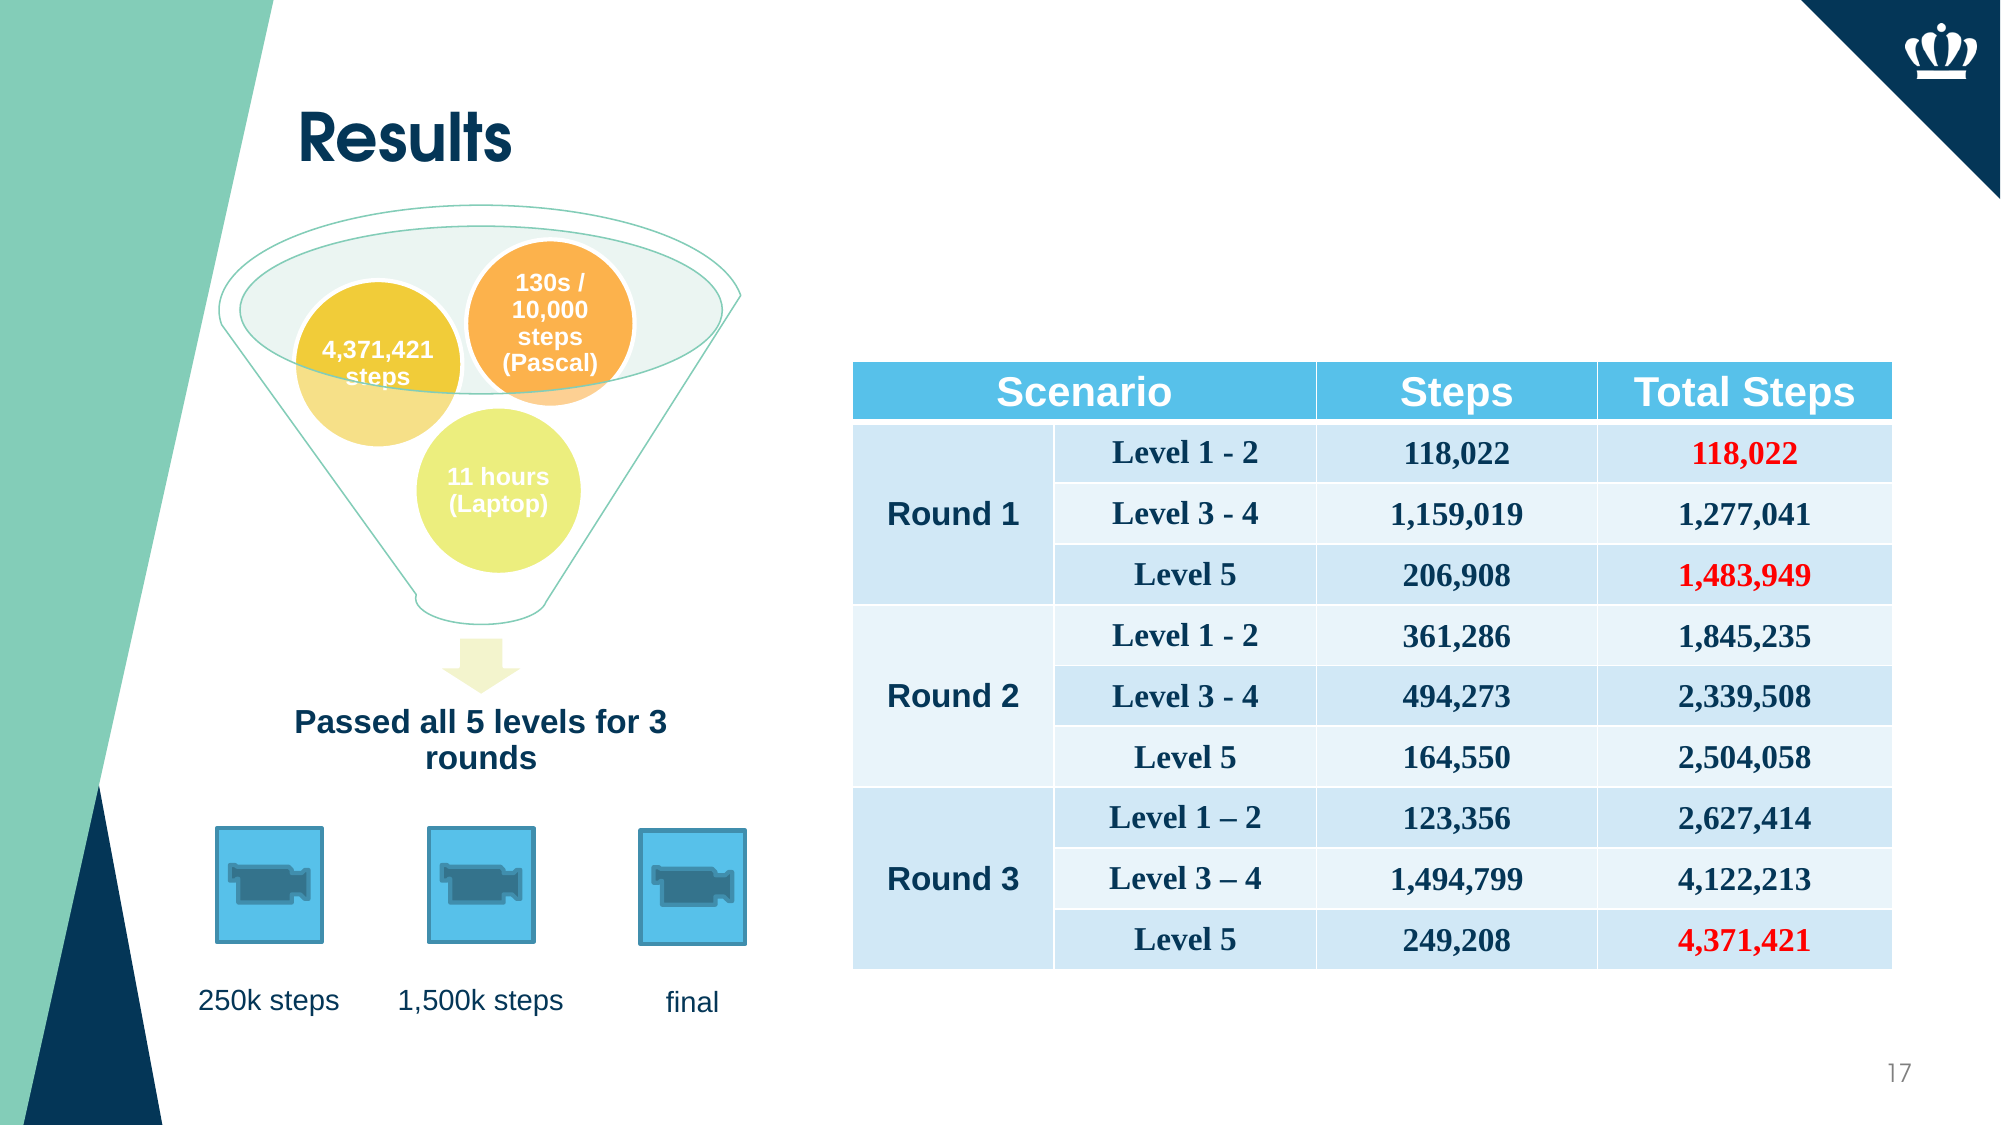

# Results
Passed all 5 levels for 3 rounds
11 hours (Laptop)
4,371,421 steps
130s / 10,000 steps (Pascal)
| Scenario |  | Steps | Total Steps |
| --- | --- | --- | --- |
| Round 1 | Level 1 - 2 | 118,022 | 118,022 |
|  | Level 3 - 4 | 1,159,019 | 1,277,041 |
|  | Level 5 | 206,908 | 1,483,949 |
| Round 2 | Level 1 - 2 | 361,286 | 1,845,235 |
|  | Level 3 - 4 | 494,273 | 2,339,508 |
|  | Level 5 | 164,550 | 2,504,058 |
| Round 3 | Level 1 – 2 | 123,356 | 2,627,414 |
|  | Level 3 – 4 | 1,494,799 | 4,122,213 |
|  | Level 5 | 249,208 | 4,371,421 |

250k steps
1,500k steps
final
17